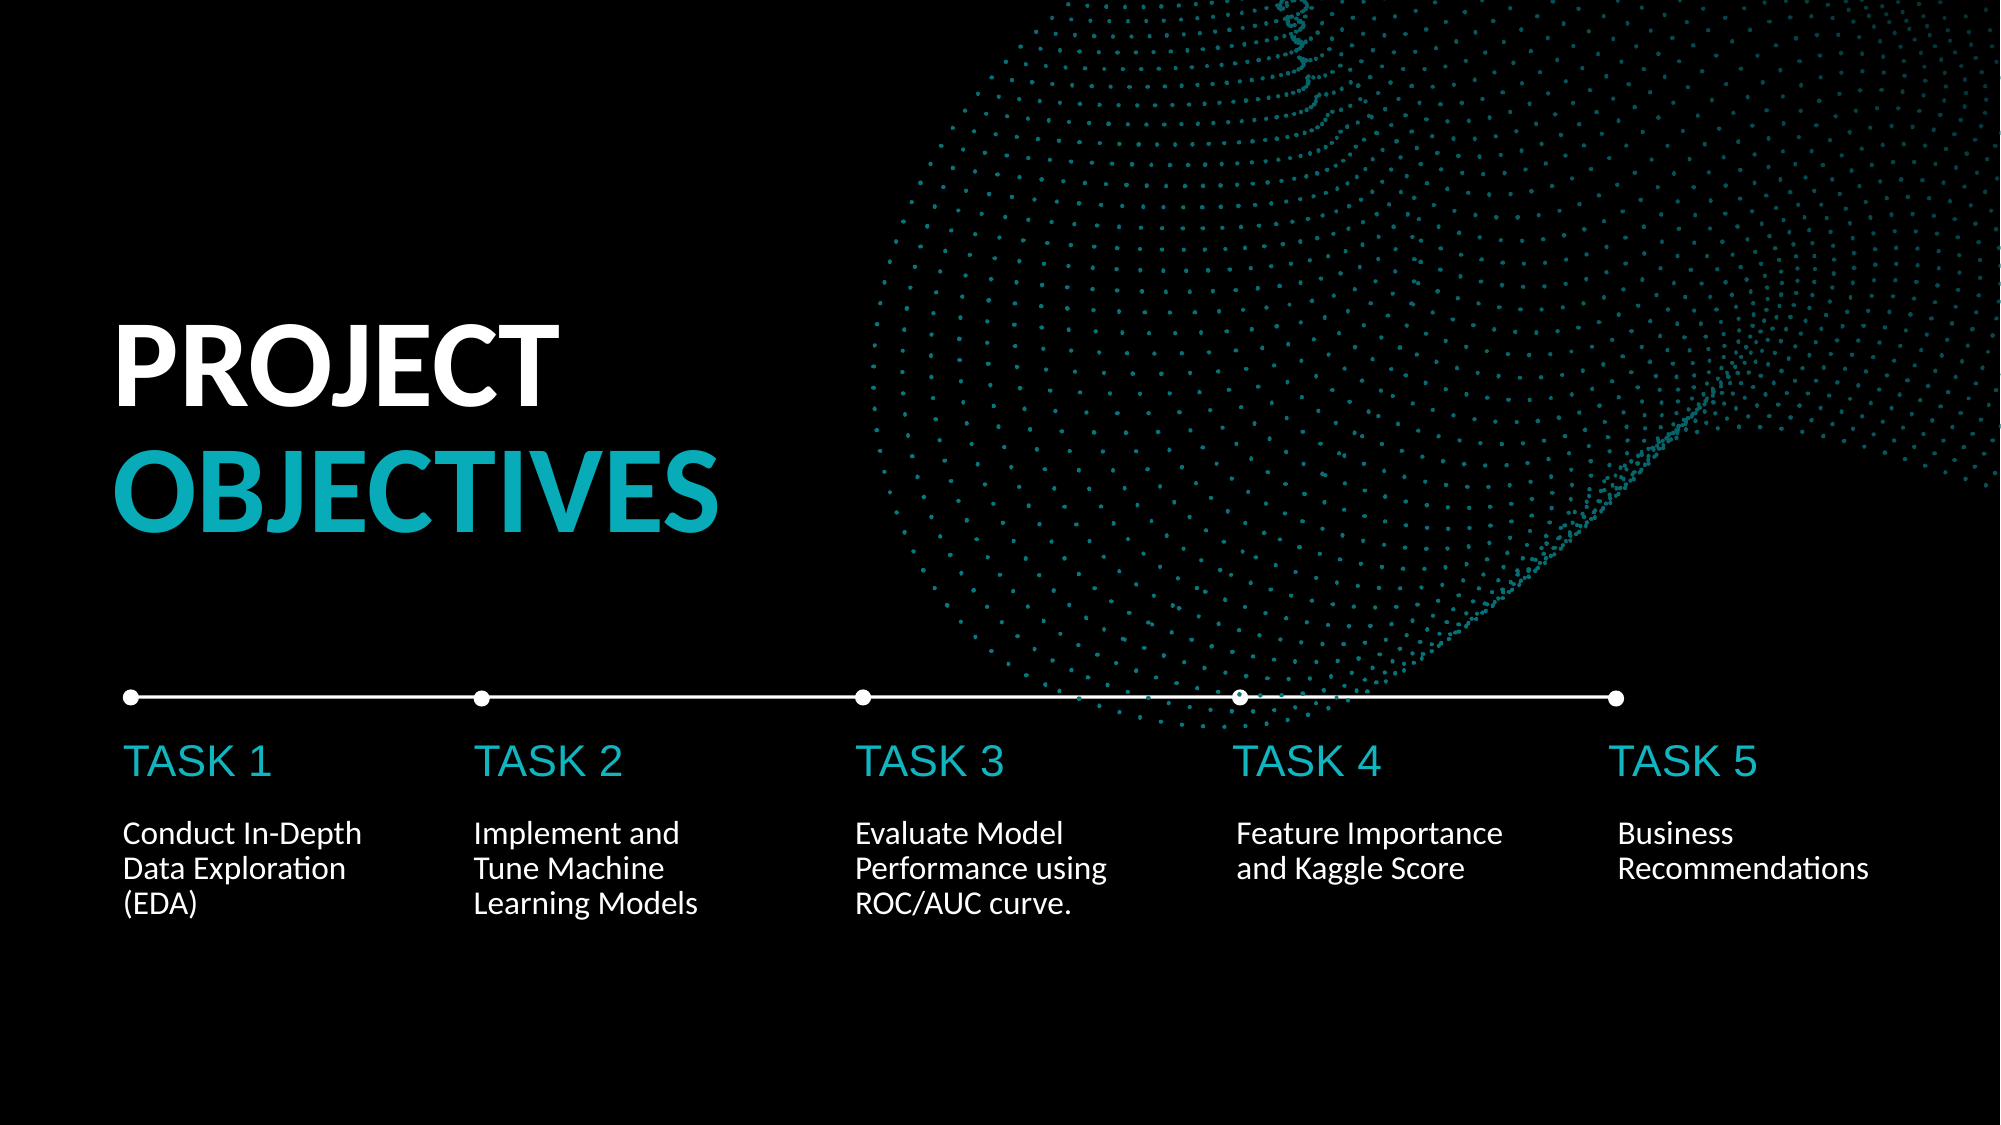

PROJECT
OBJECTIVES

TASK 1
TASK 2
TASK 3
TASK 4
TASK 5
Conduct In-Depth Data Exploration (EDA)
Implement and Tune Machine Learning Models
Evaluate Model Performance using ROC/AUC curve.
Feature Importance and Kaggle Score
Business Recommendations